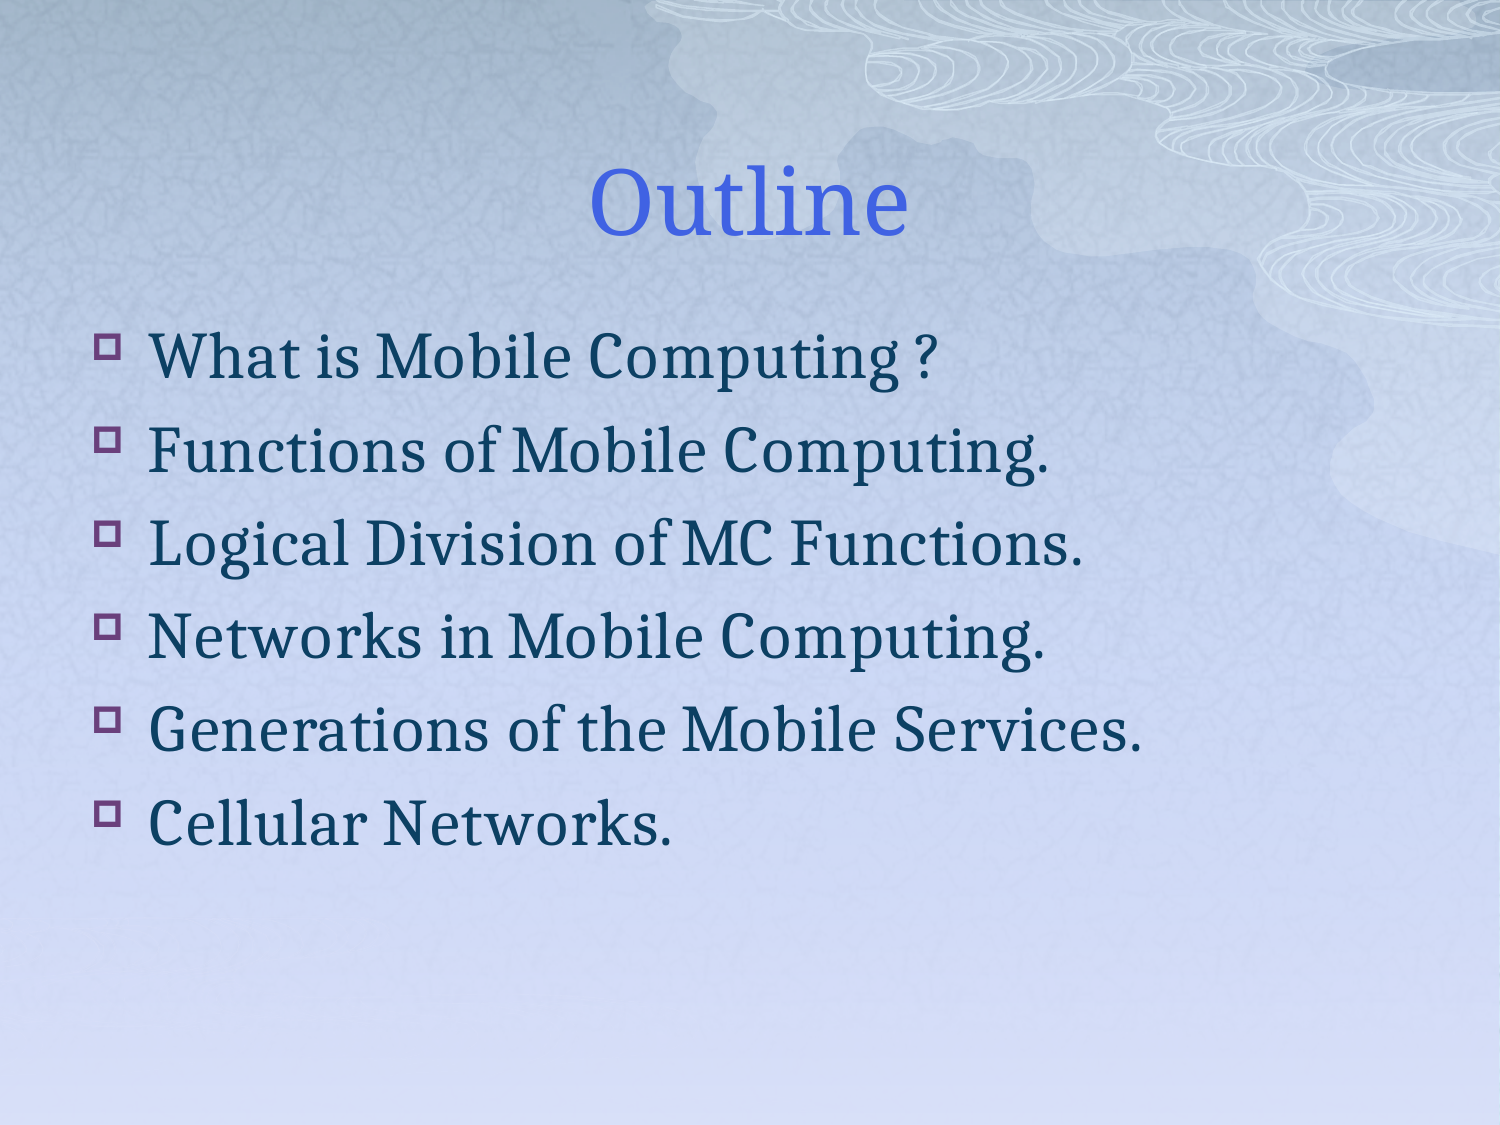

# Outline
What is Mobile Computing ?
Functions of Mobile Computing.
Logical Division of MC Functions.
Networks in Mobile Computing.
Generations of the Mobile Services.
Cellular Networks.